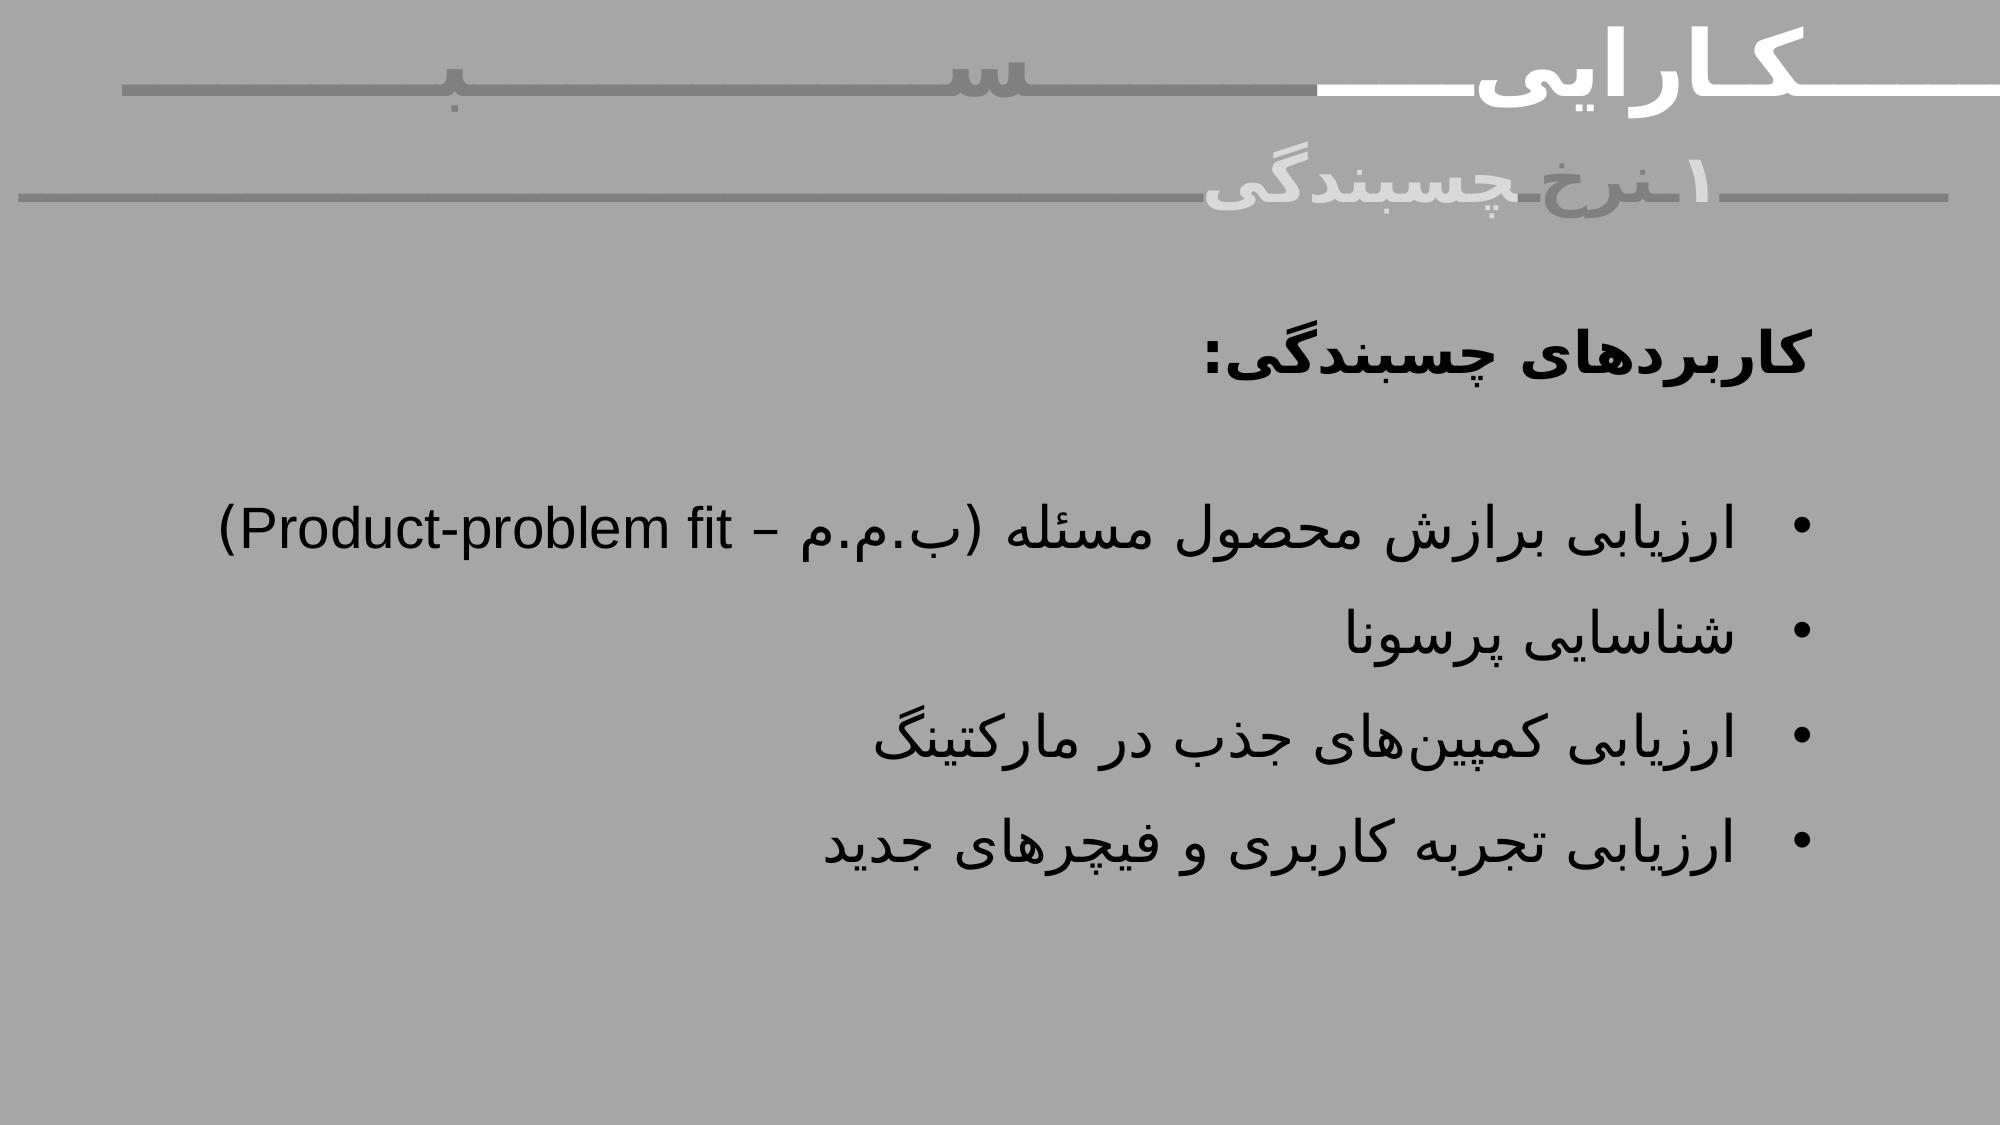

ـــــــکـارایی‌ــــــــــــــســـــــــــــــبــــــــــ
ــــــــــ۱ـنرخ‌ـچسبندگی‌ــــــــــــــــــــــــــــــــــــــــــــــــــــ
کاربردهای چسبندگی:

ارزیابی برازش محصول مسئله (ب.م.م – Product-problem fit)
شناسایی پرسونا
ارزیابی کمپین‌های جذب در مارکتینگ
ارزیابی تجربه کاربری و فیچرهای جدید